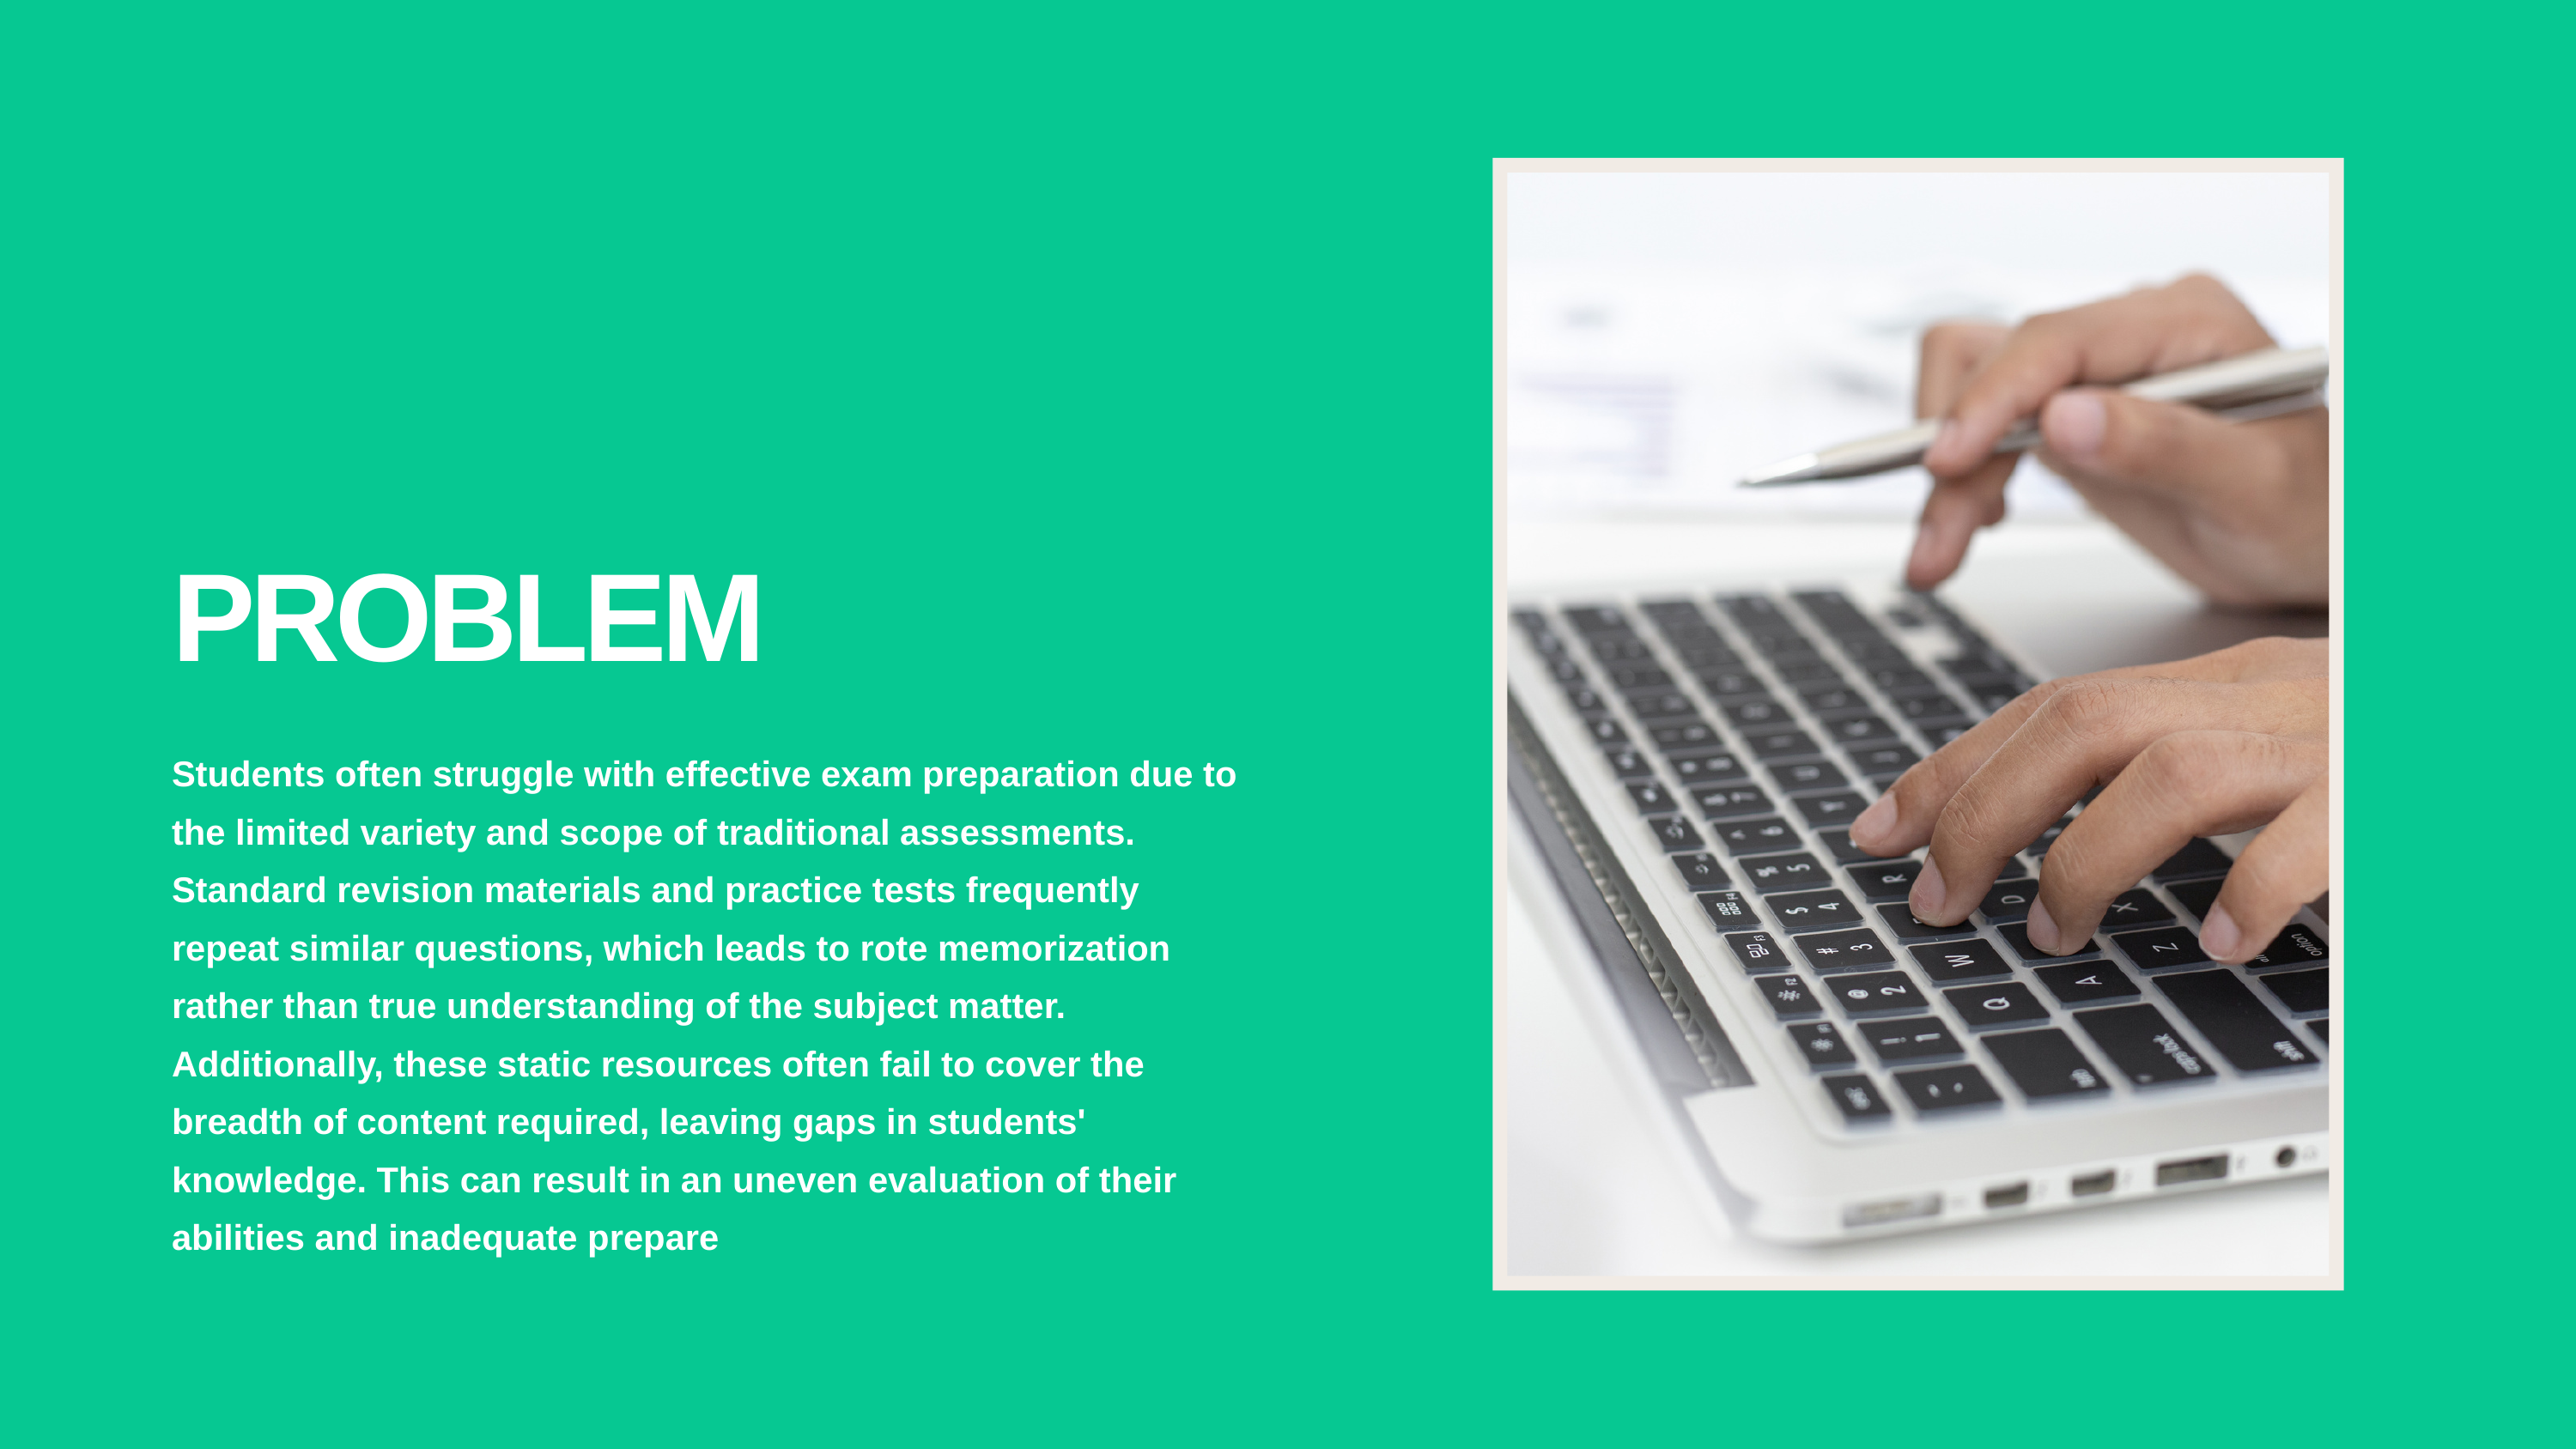

PROBLEM
Students often struggle with effective exam preparation due to the limited variety and scope of traditional assessments. Standard revision materials and practice tests frequently repeat similar questions, which leads to rote memorization rather than true understanding of the subject matter. Additionally, these static resources often fail to cover the breadth of content required, leaving gaps in students' knowledge. This can result in an uneven evaluation of their abilities and inadequate prepare

11:10م